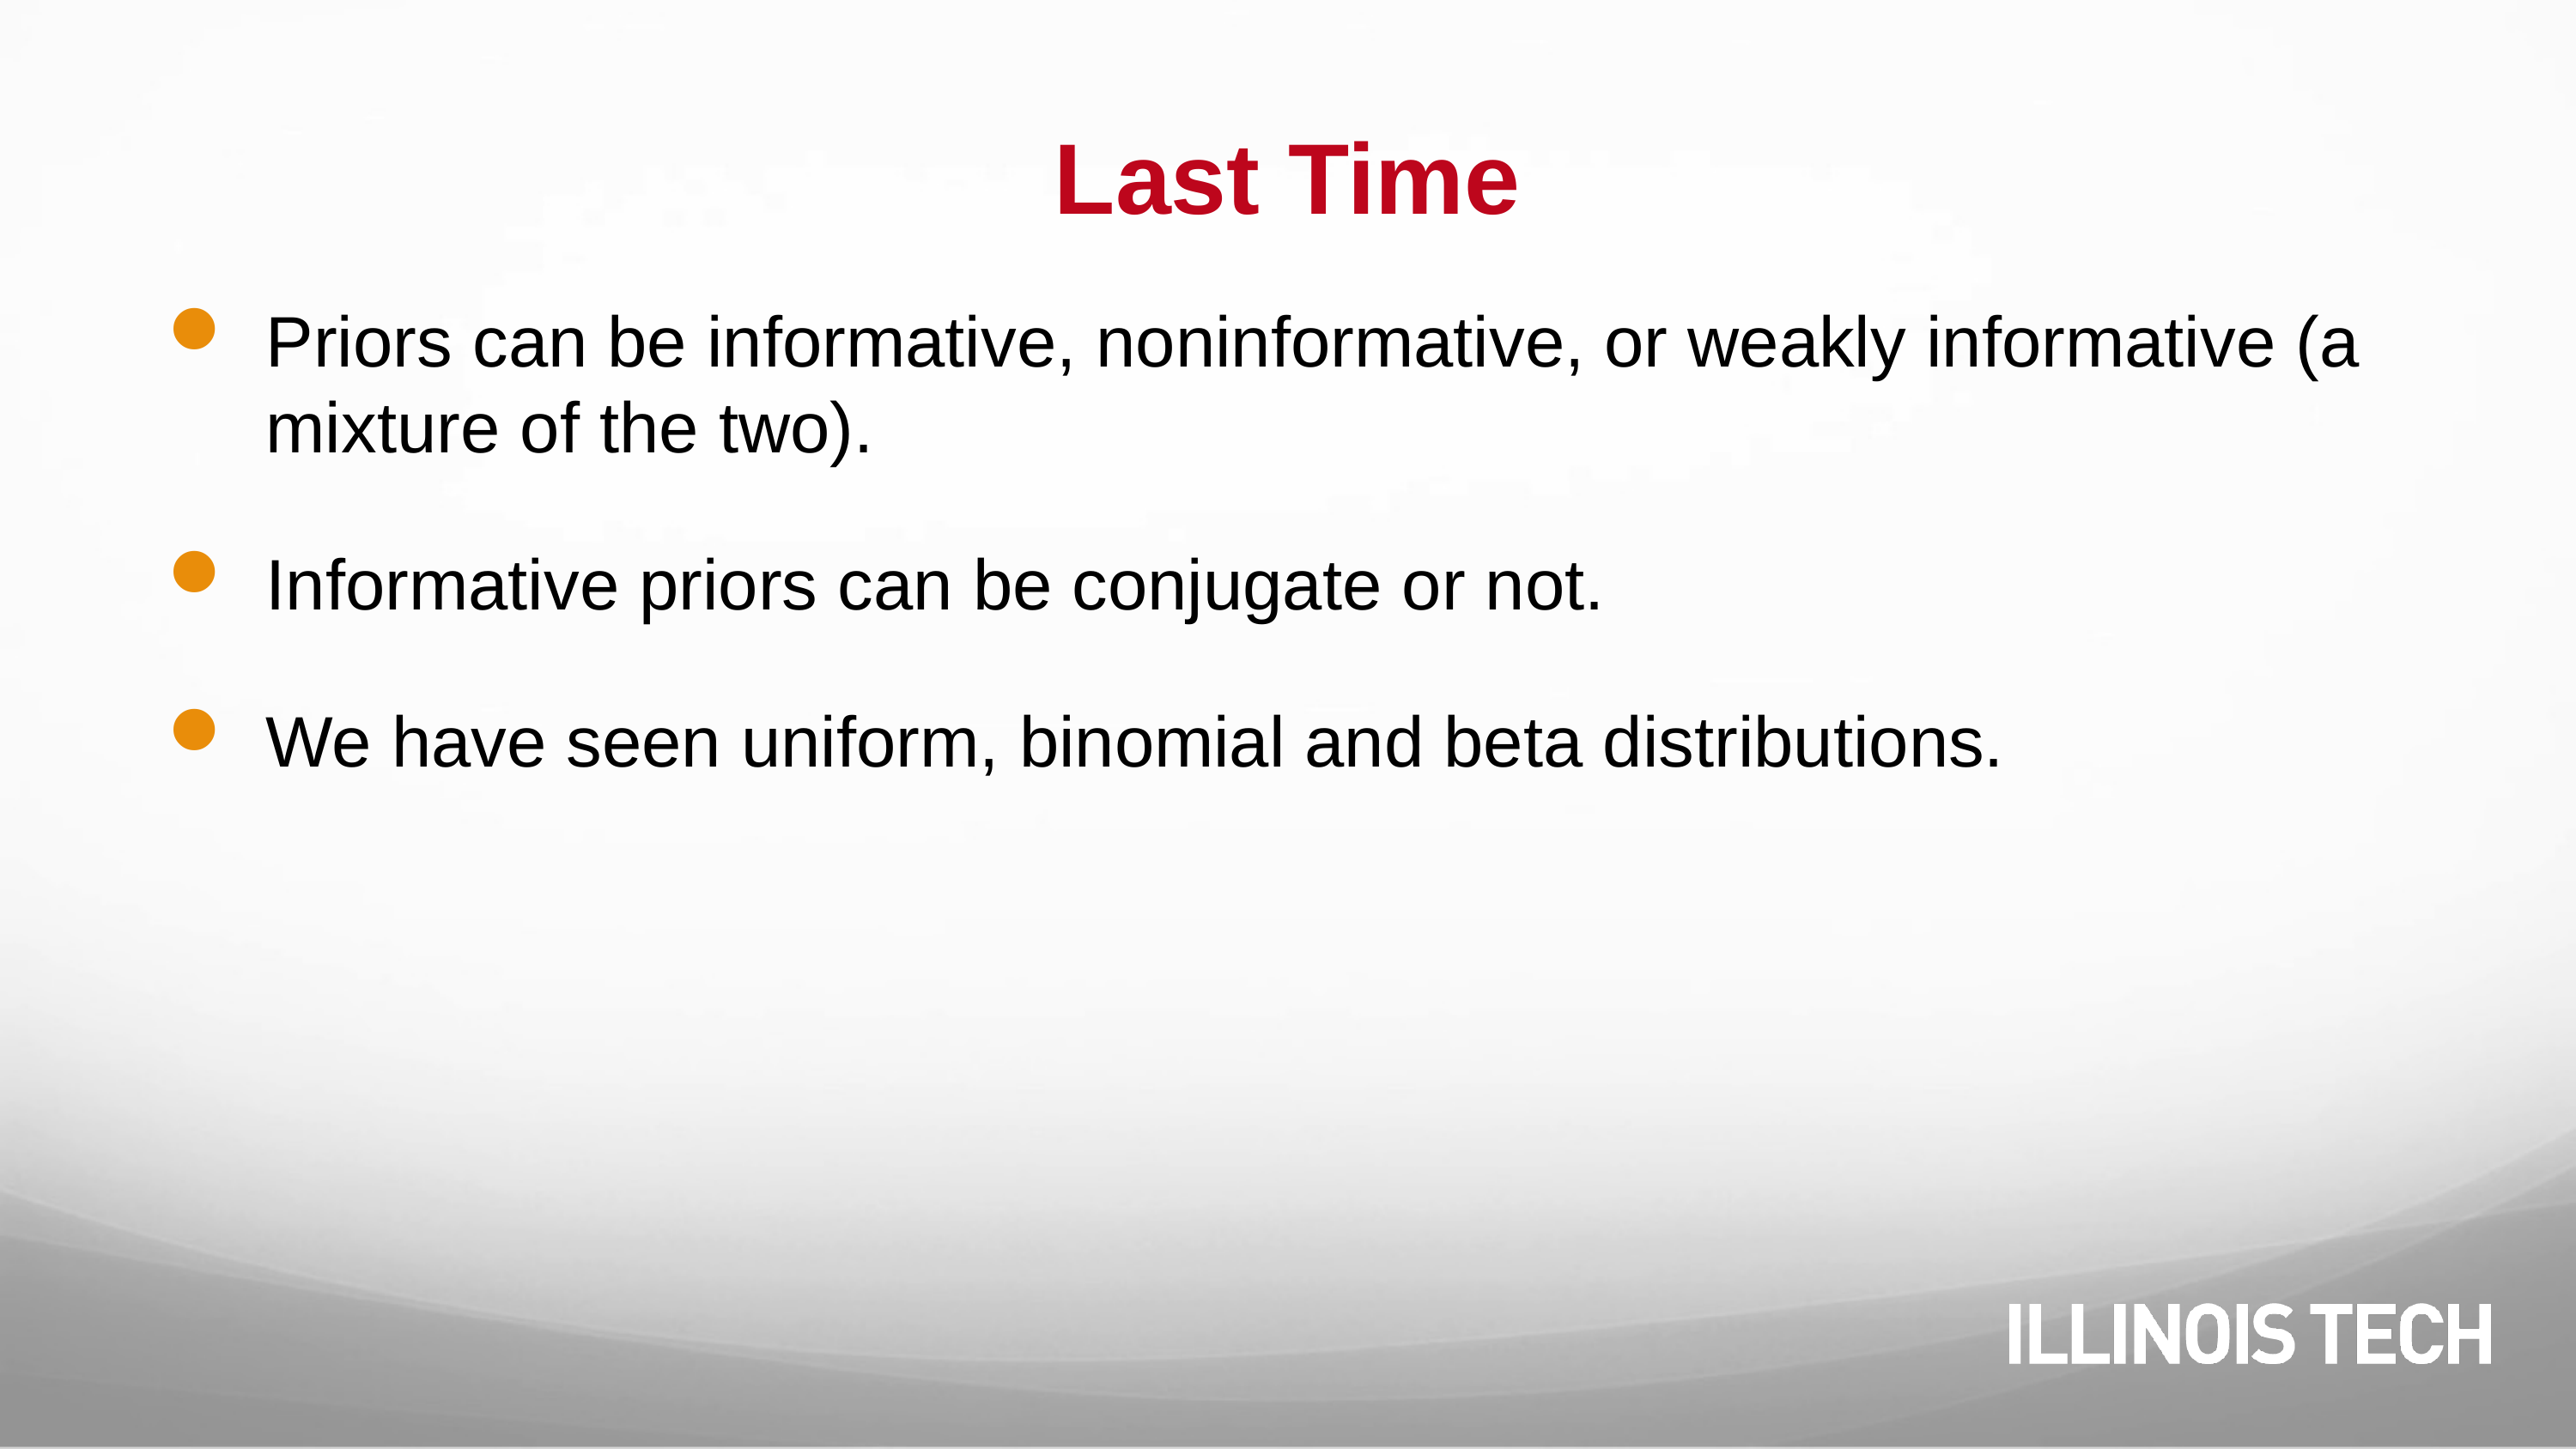

# Last Time
Priors can be informative, noninformative, or weakly informative (a mixture of the two).
Informative priors can be conjugate or not.
We have seen uniform, binomial and beta distributions.